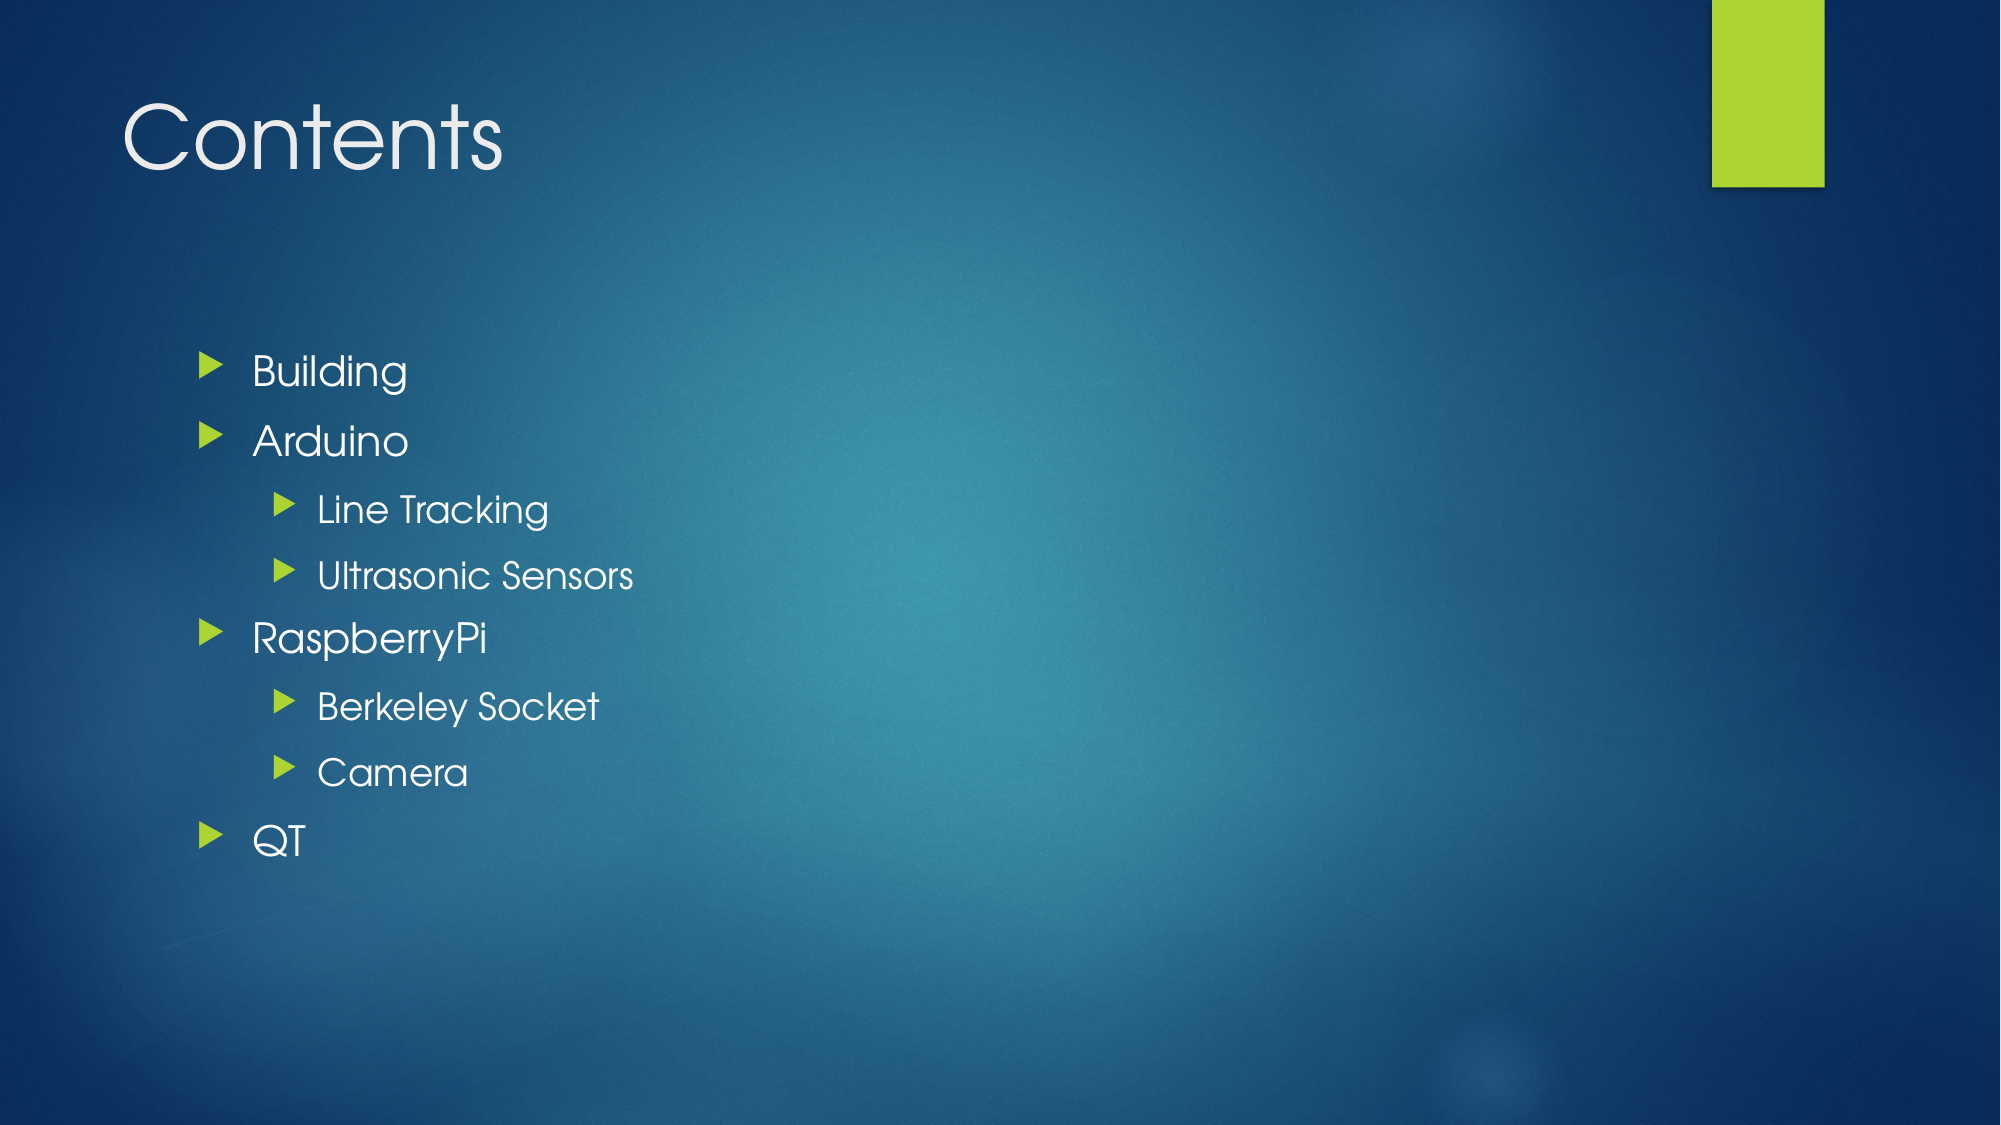

# Contents
Building
Arduino
Line Tracking
Ultrasonic Sensors

RaspberryPi
Berkeley Socket
Camera
QT